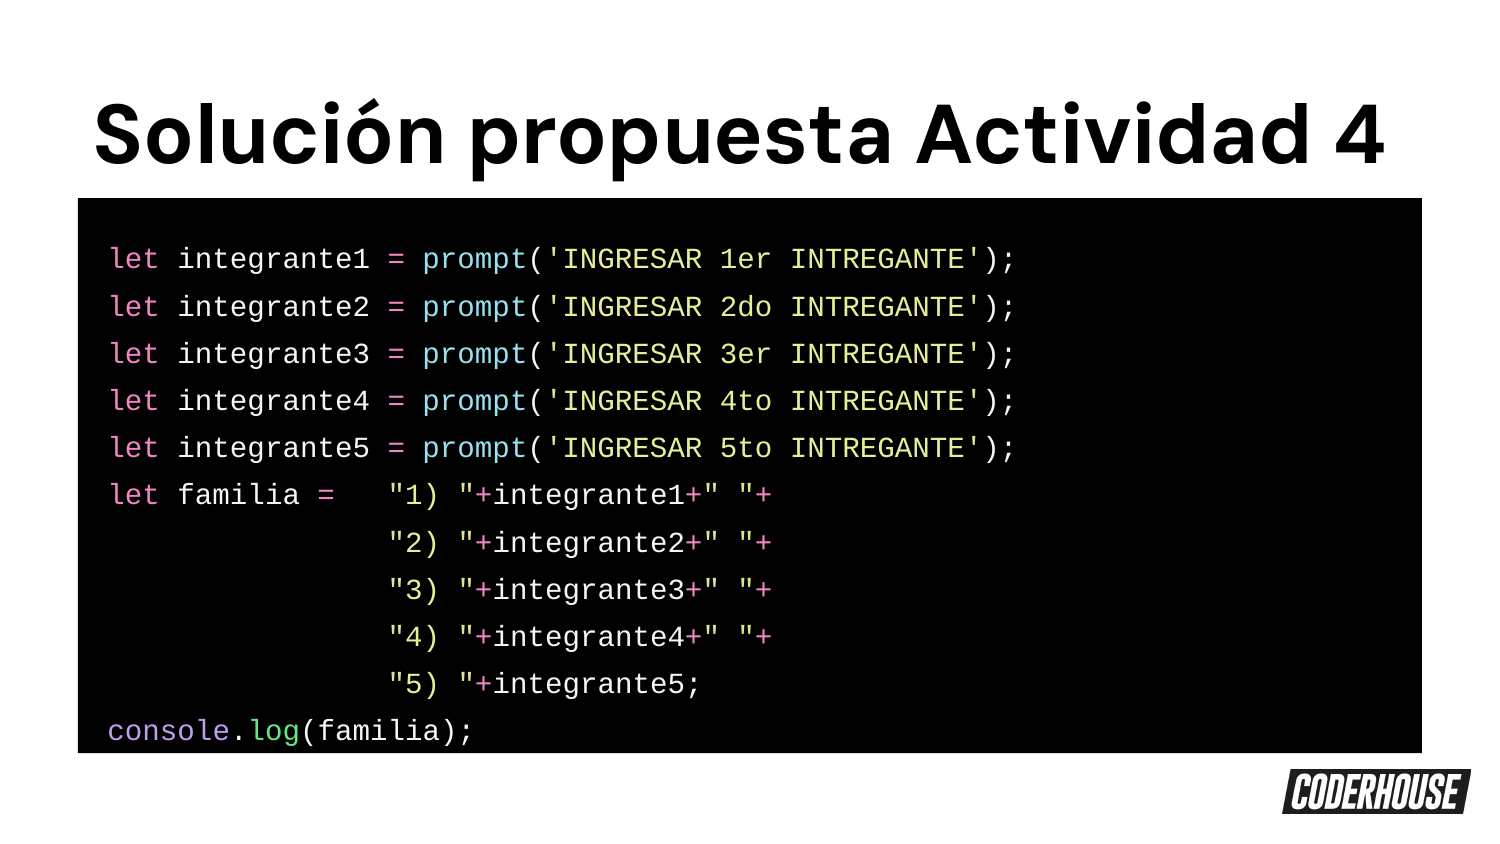

Solución propuesta Actividad 4
let integrante1 = prompt('INGRESAR 1er INTREGANTE');
let integrante2 = prompt('INGRESAR 2do INTREGANTE');
let integrante3 = prompt('INGRESAR 3er INTREGANTE');
let integrante4 = prompt('INGRESAR 4to INTREGANTE');
let integrante5 = prompt('INGRESAR 5to INTREGANTE');
let familia =   "1) "+integrante1+" "+
                "2) "+integrante2+" "+
                "3) "+integrante3+" "+
                "4) "+integrante4+" "+
                "5) "+integrante5;
console.log(familia);